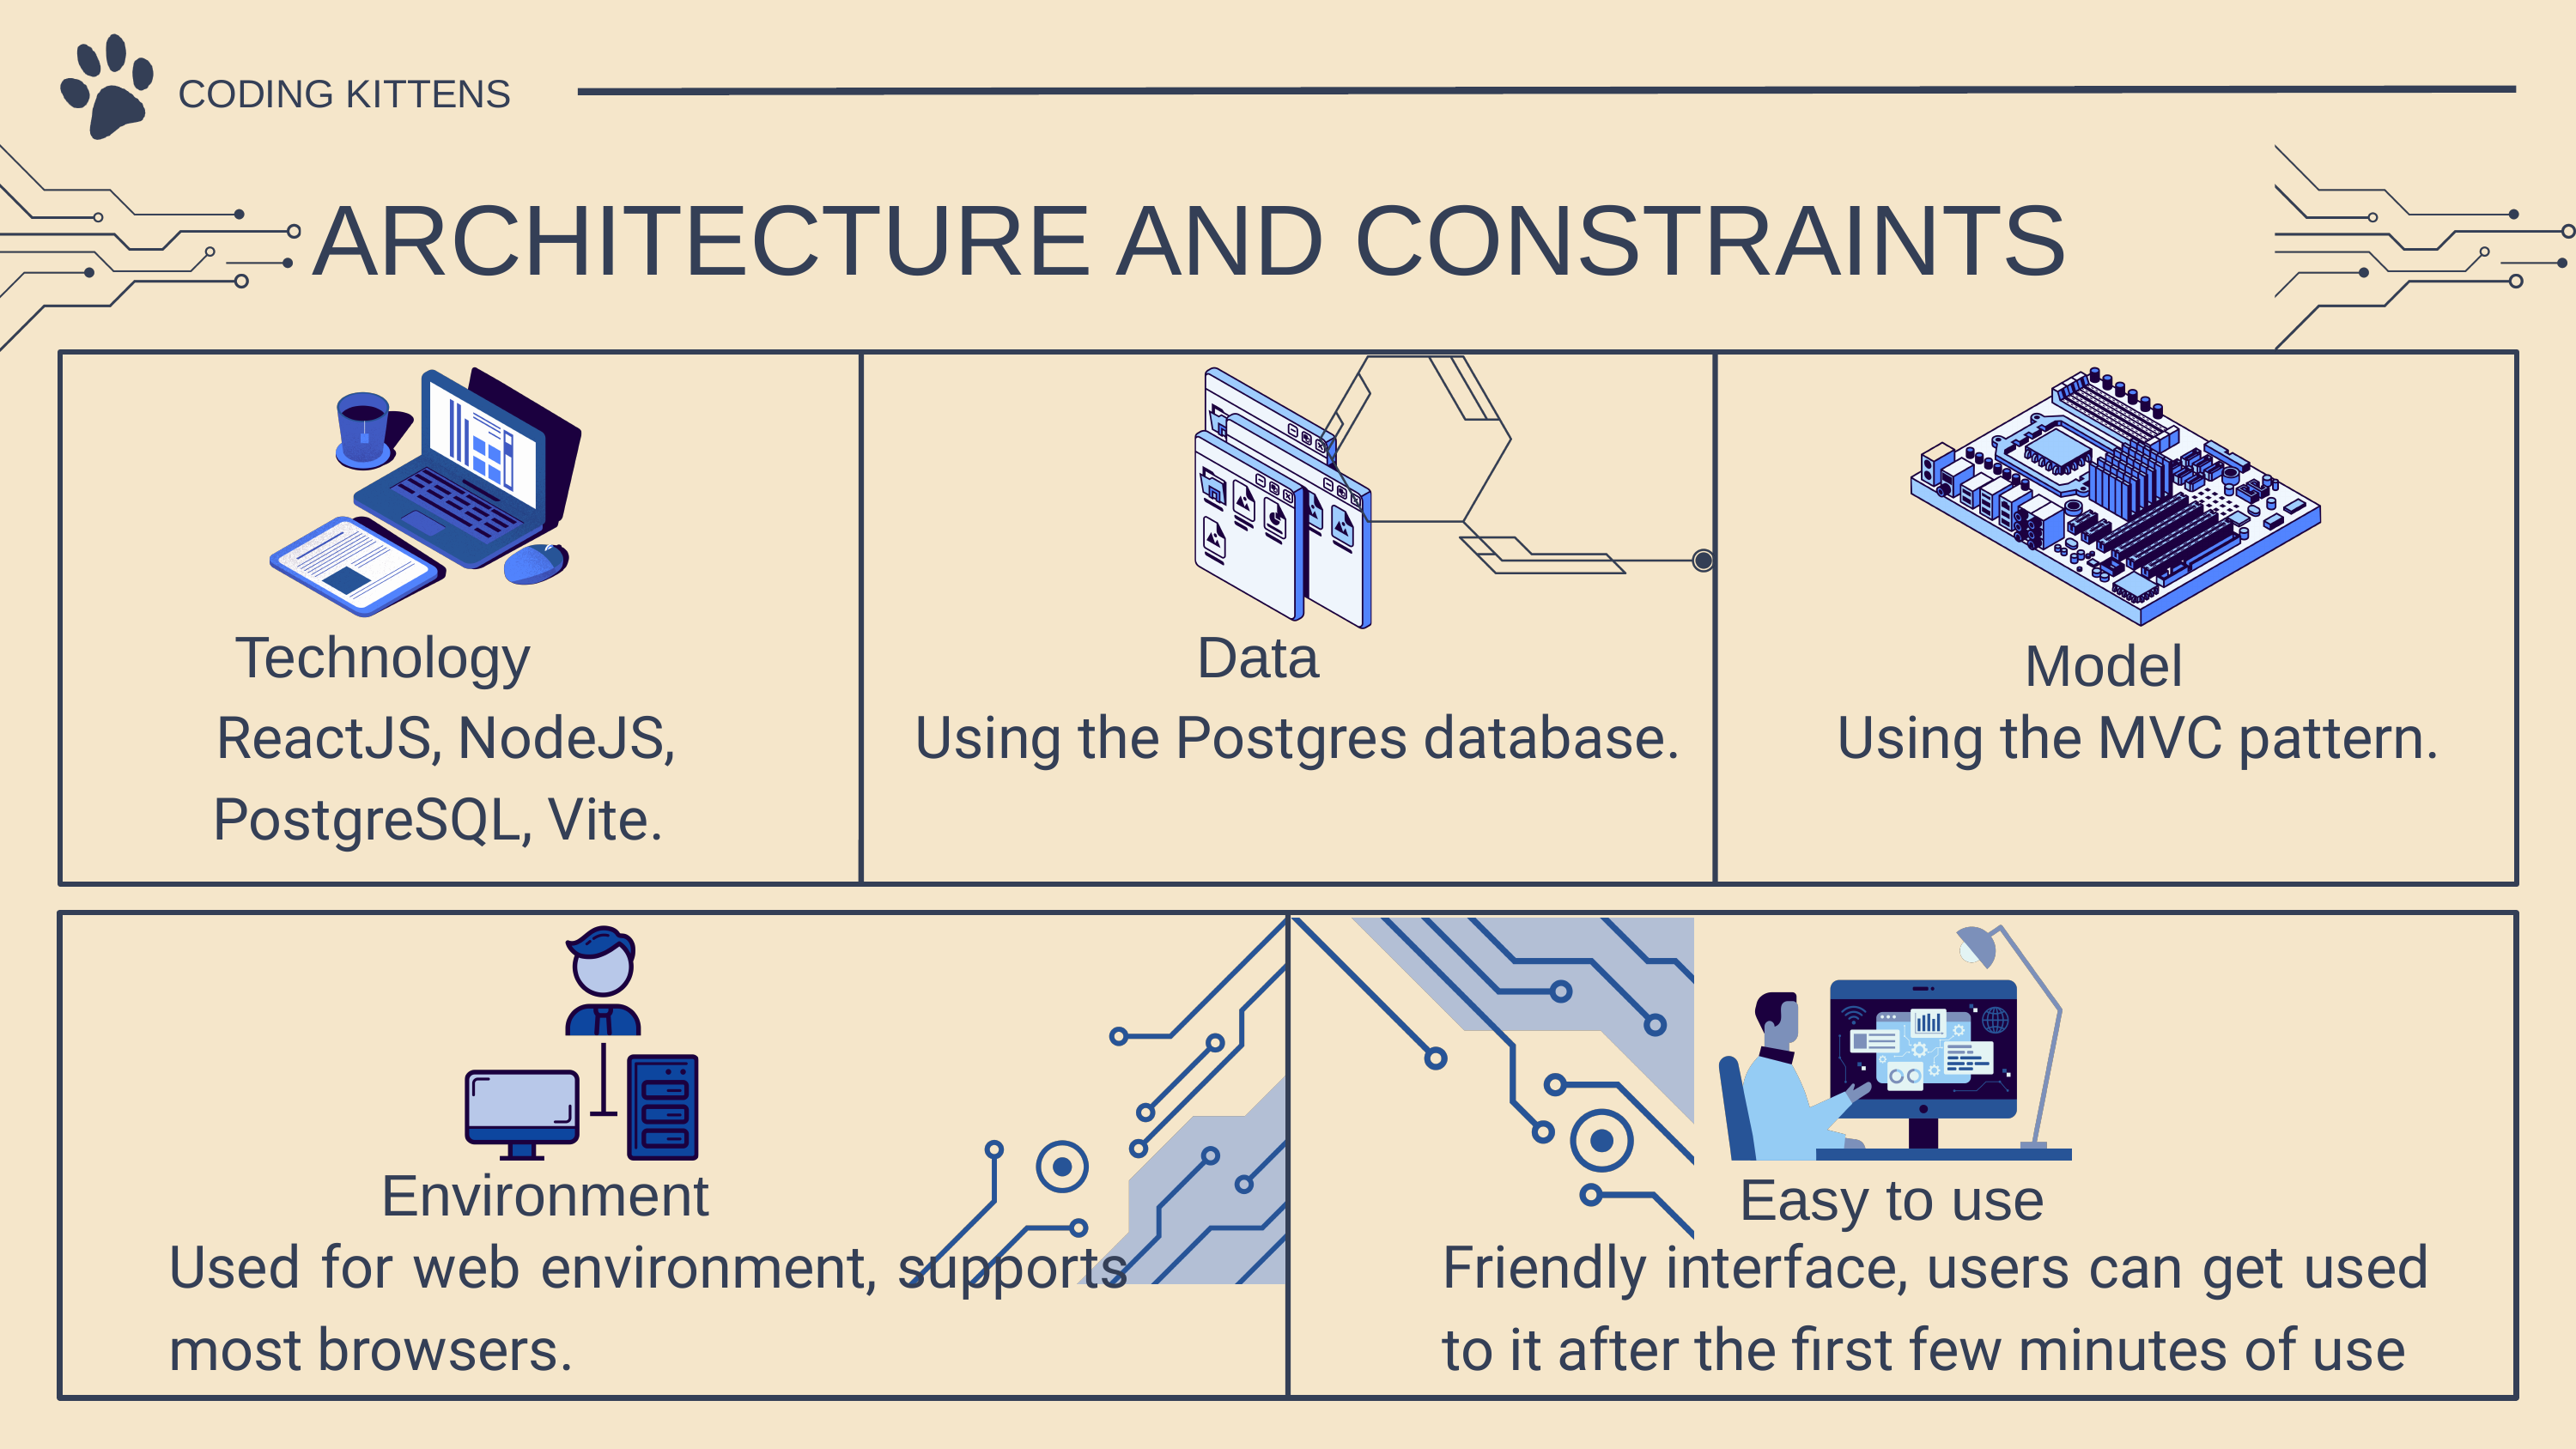

CODING KITTENS

ARCHITECTURE AND CONSTRAINTS

Technology
Data
Model
ReactJS, NodeJS, PostgreSQL, Vite.
 Using the Postgres database.
Using the MVC pattern.

Environment
Easy to use
Used for web environment, supports most browsers.
Friendly interface, users can get used to it after the first few minutes of use